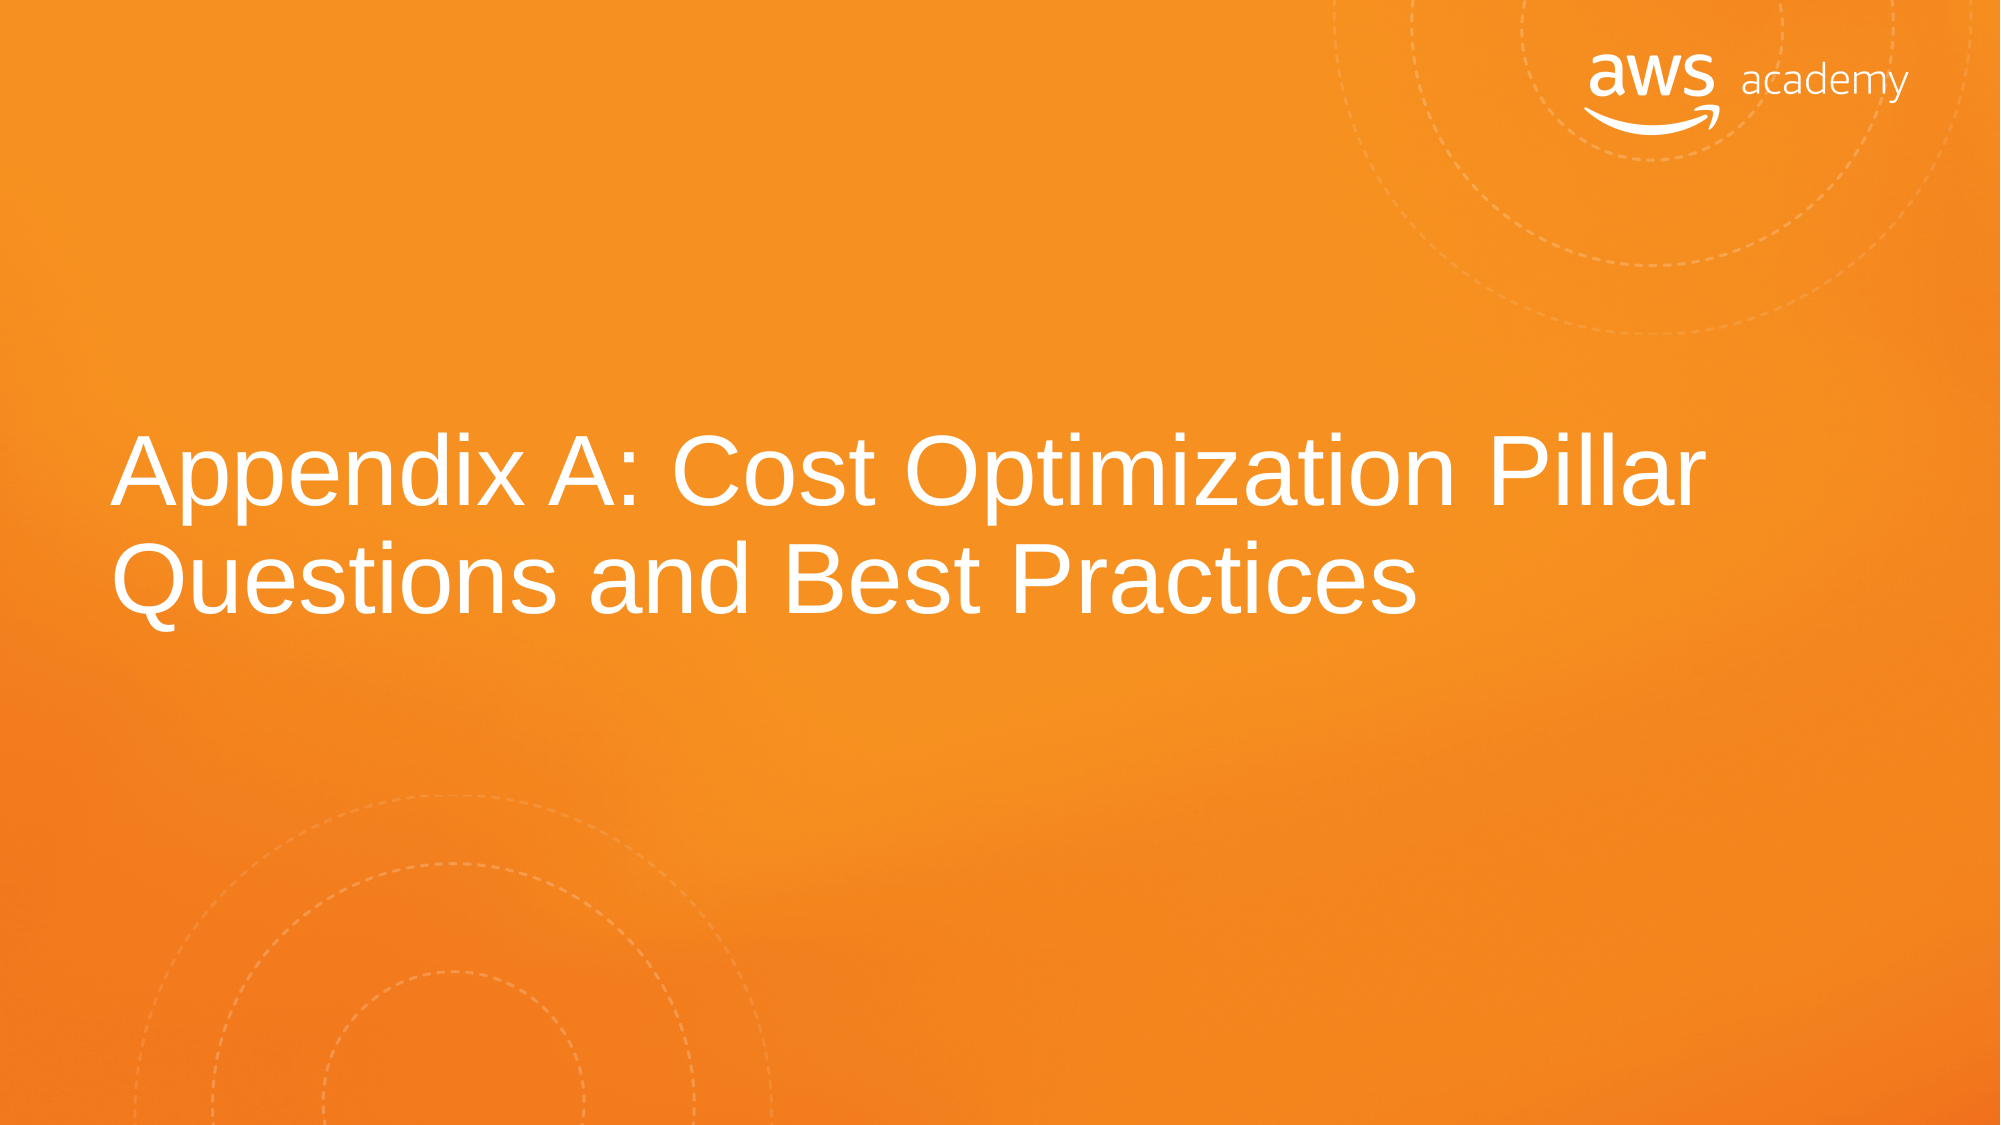

# Appendix A: Cost Optimization Pillar  Questions and Best Practices